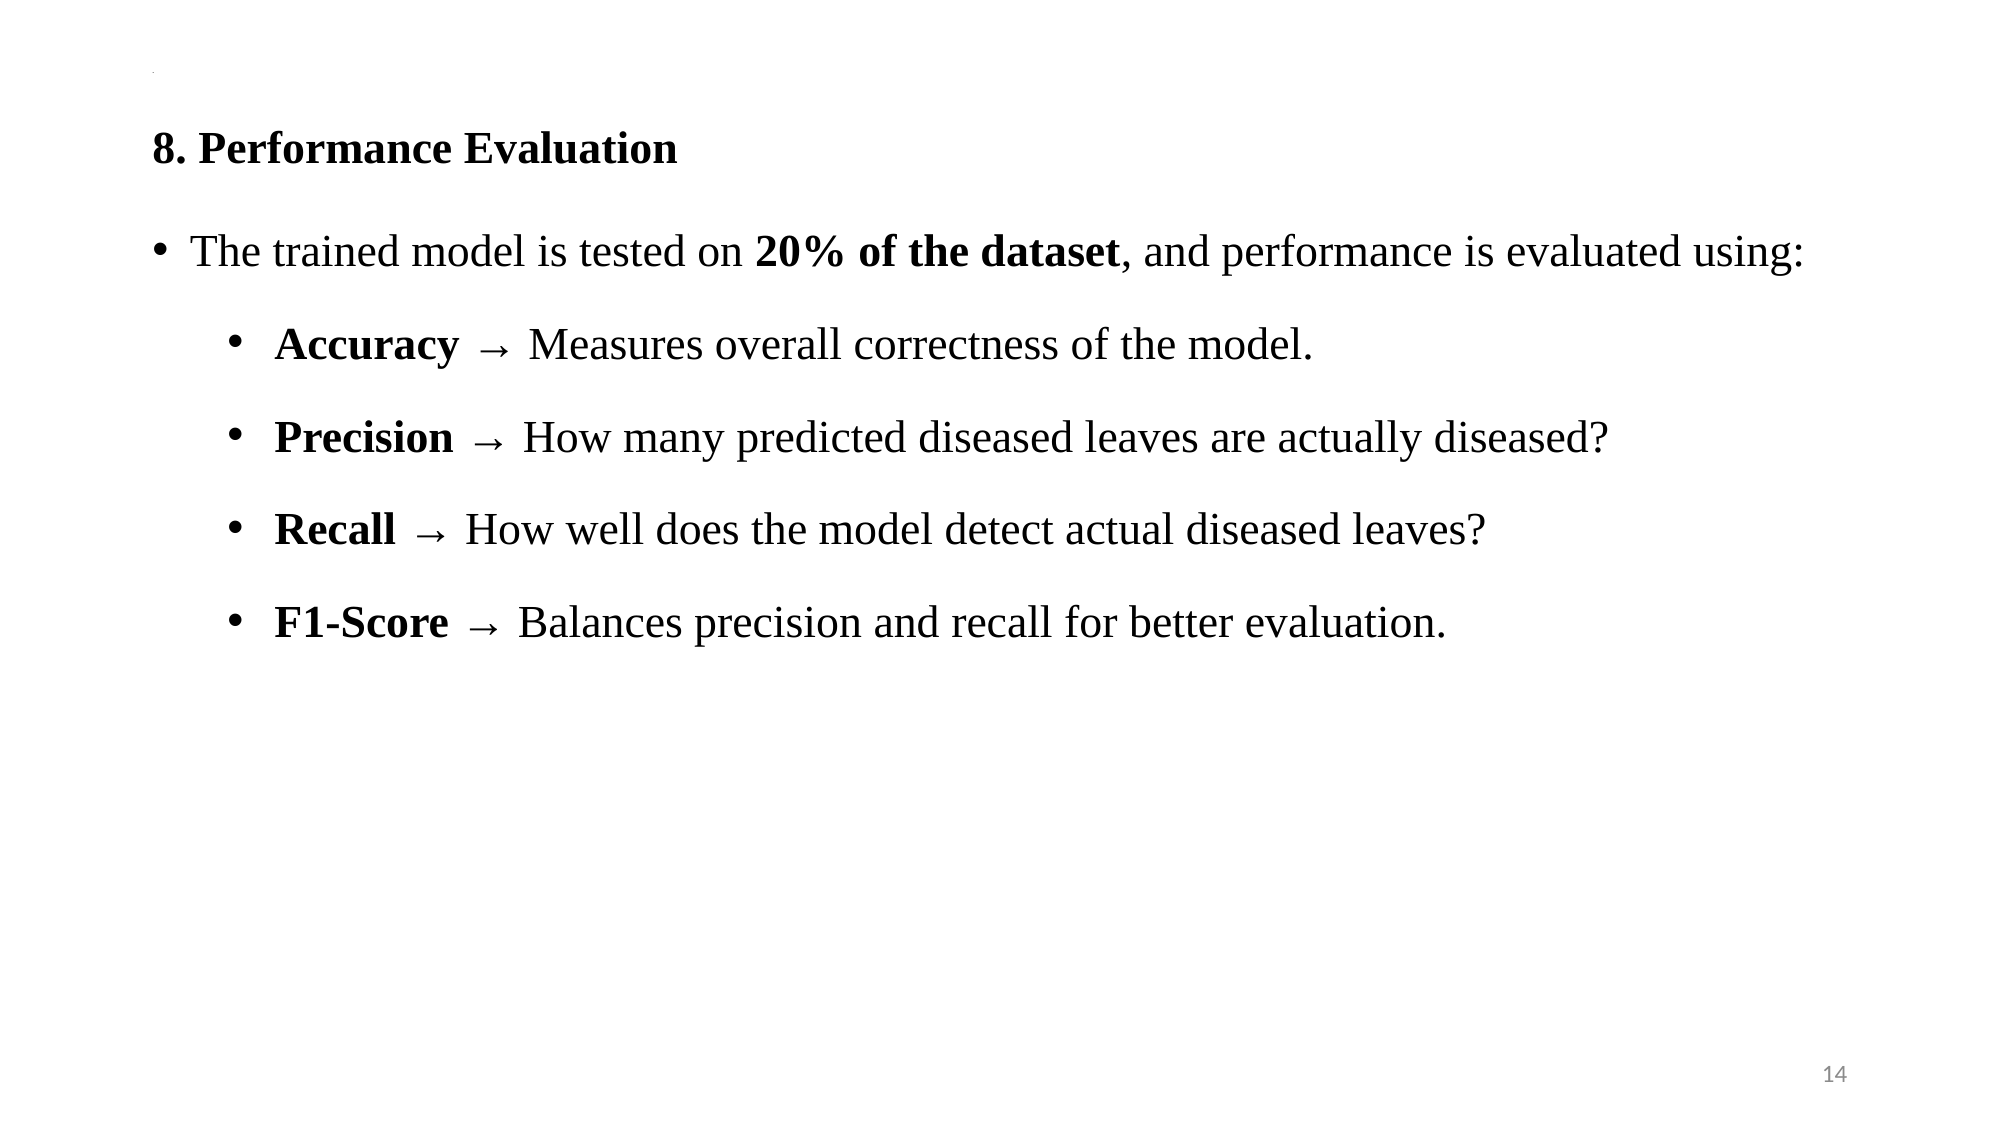

# .
8. Performance Evaluation
The trained model is tested on 20% of the dataset, and performance is evaluated using:
Accuracy → Measures overall correctness of the model.
Precision → How many predicted diseased leaves are actually diseased?
Recall → How well does the model detect actual diseased leaves?
F1-Score → Balances precision and recall for better evaluation.

14